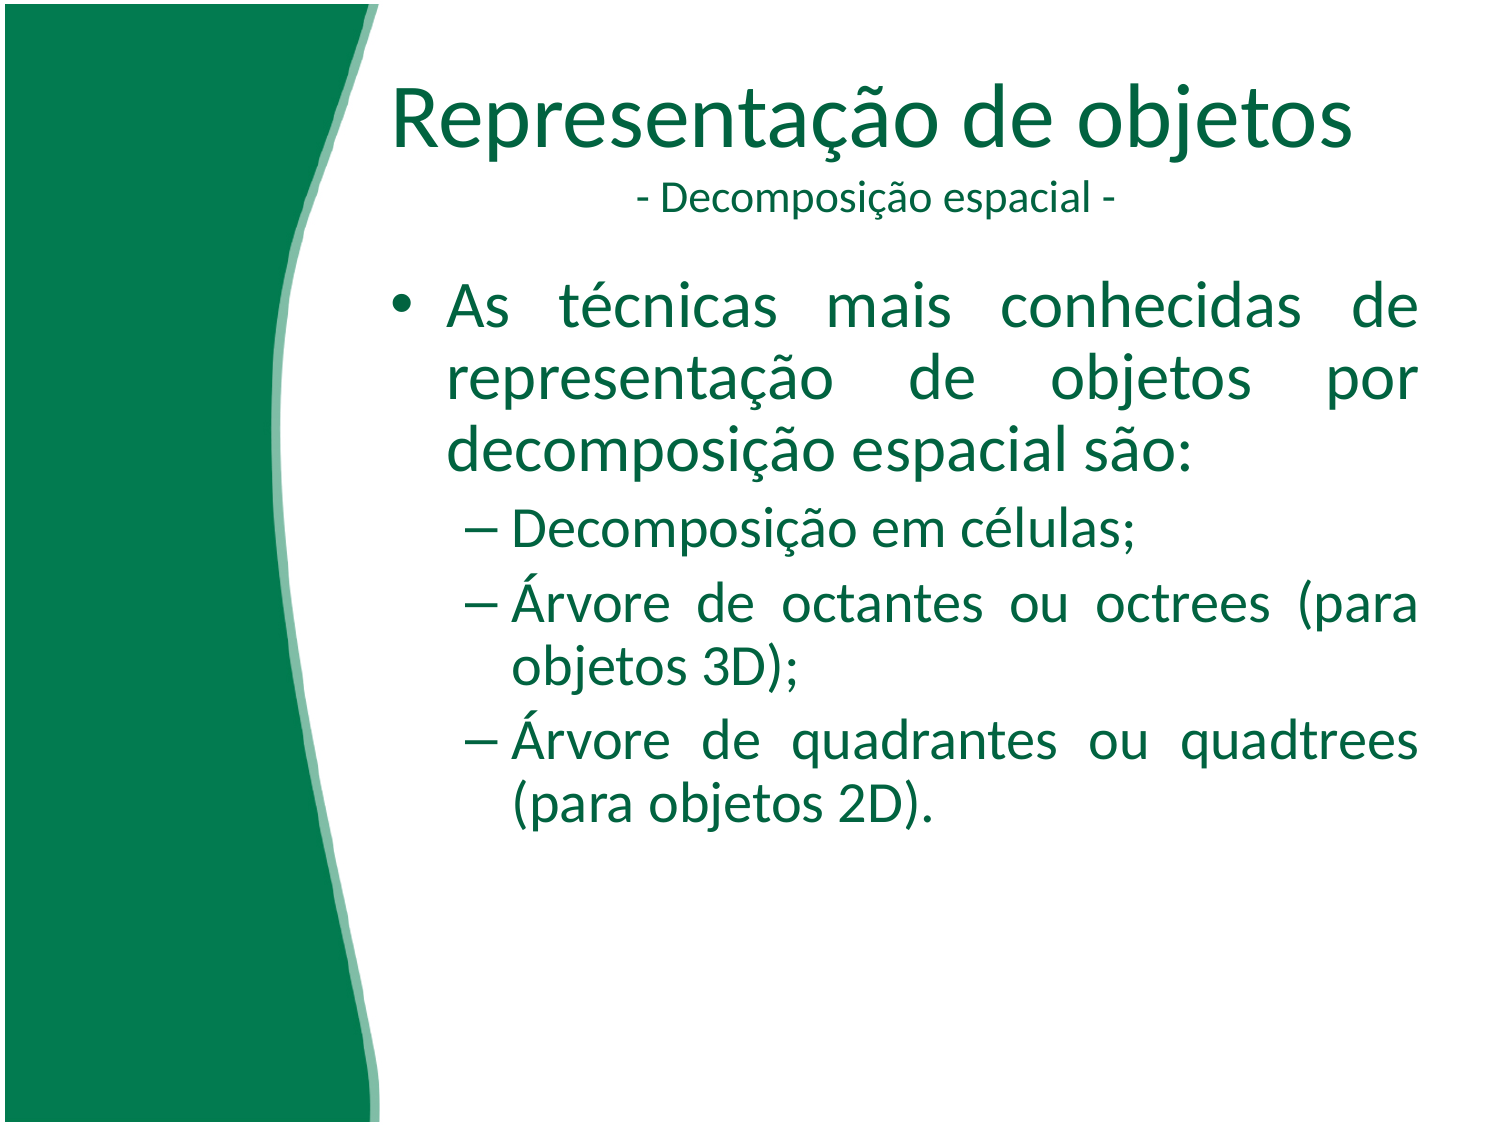

# Representação de objetos - Decomposição espacial -
As técnicas mais conhecidas de representação de objetos por decomposição espacial são:
Decomposição em células;
Árvore de octantes ou octrees (para objetos 3D);
Árvore de quadrantes ou quadtrees (para objetos 2D).